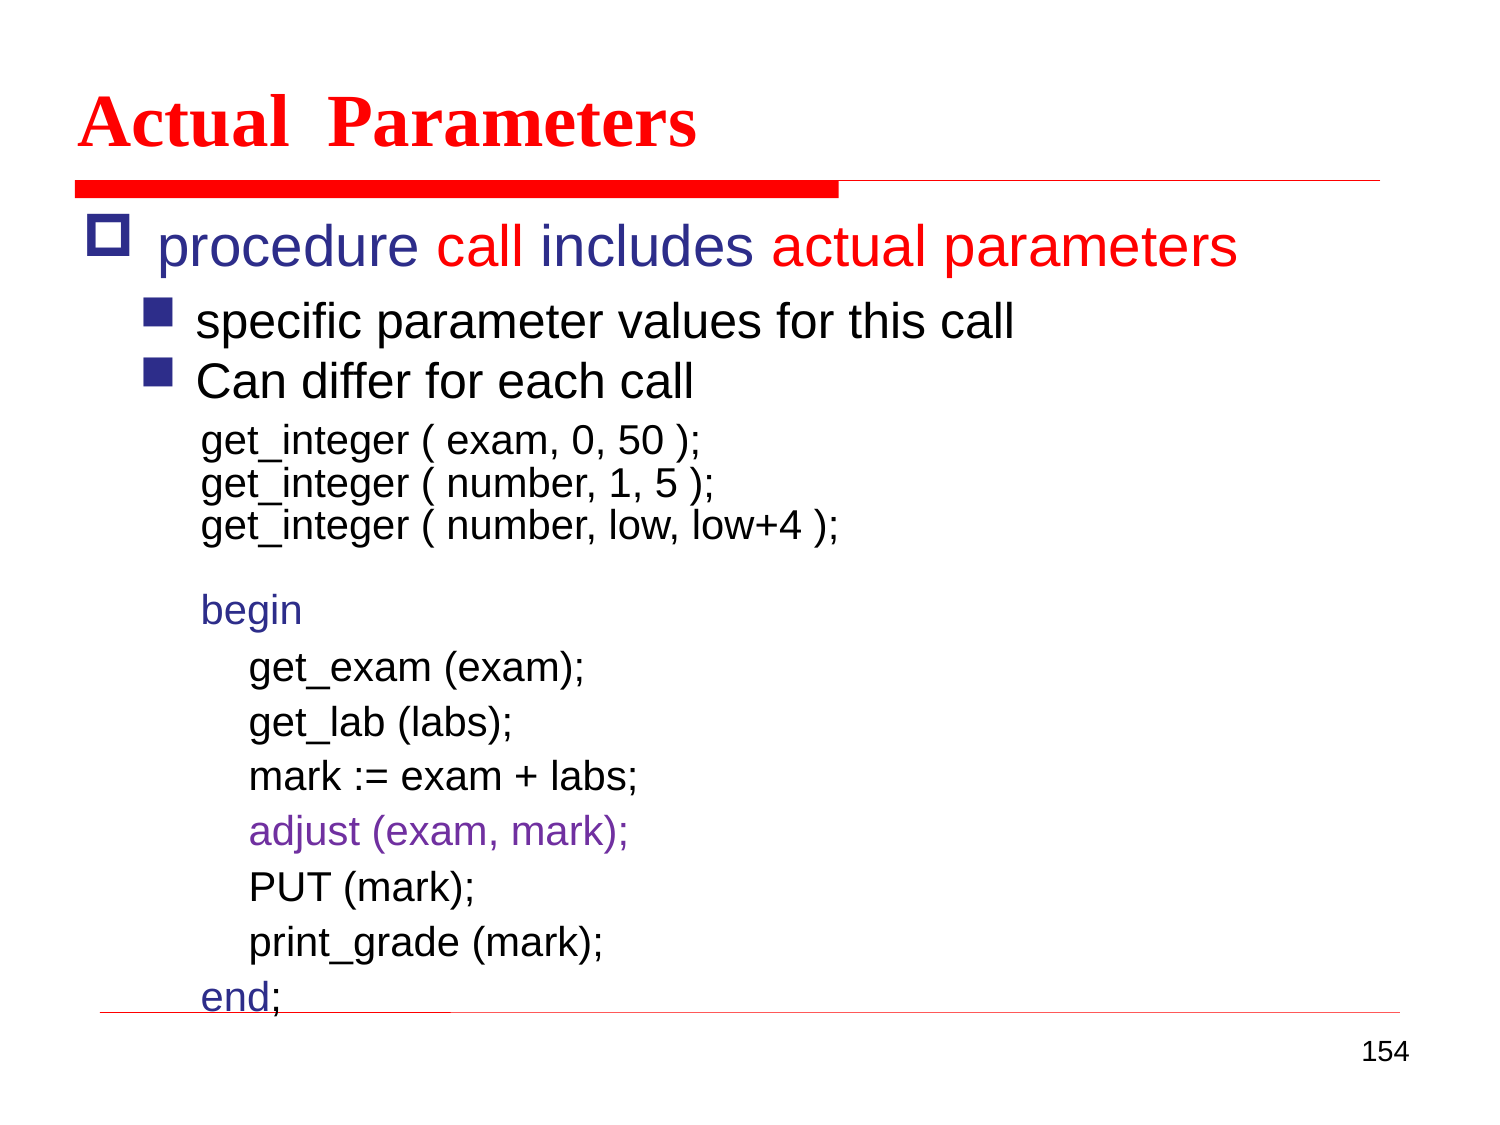

Actual  Parameters
procedure call includes actual parameters
specific parameter values for this call
Can differ for each call
get_integer ( exam, 0, 50 );
get_integer ( number, 1, 5 );
get_integer ( number, low, low+4 );

begin
	get_exam (exam);
	get_lab (labs);
	mark := exam + labs;
	adjust (exam, mark);
	PUT (mark);
	print_grade (mark);
end;
154